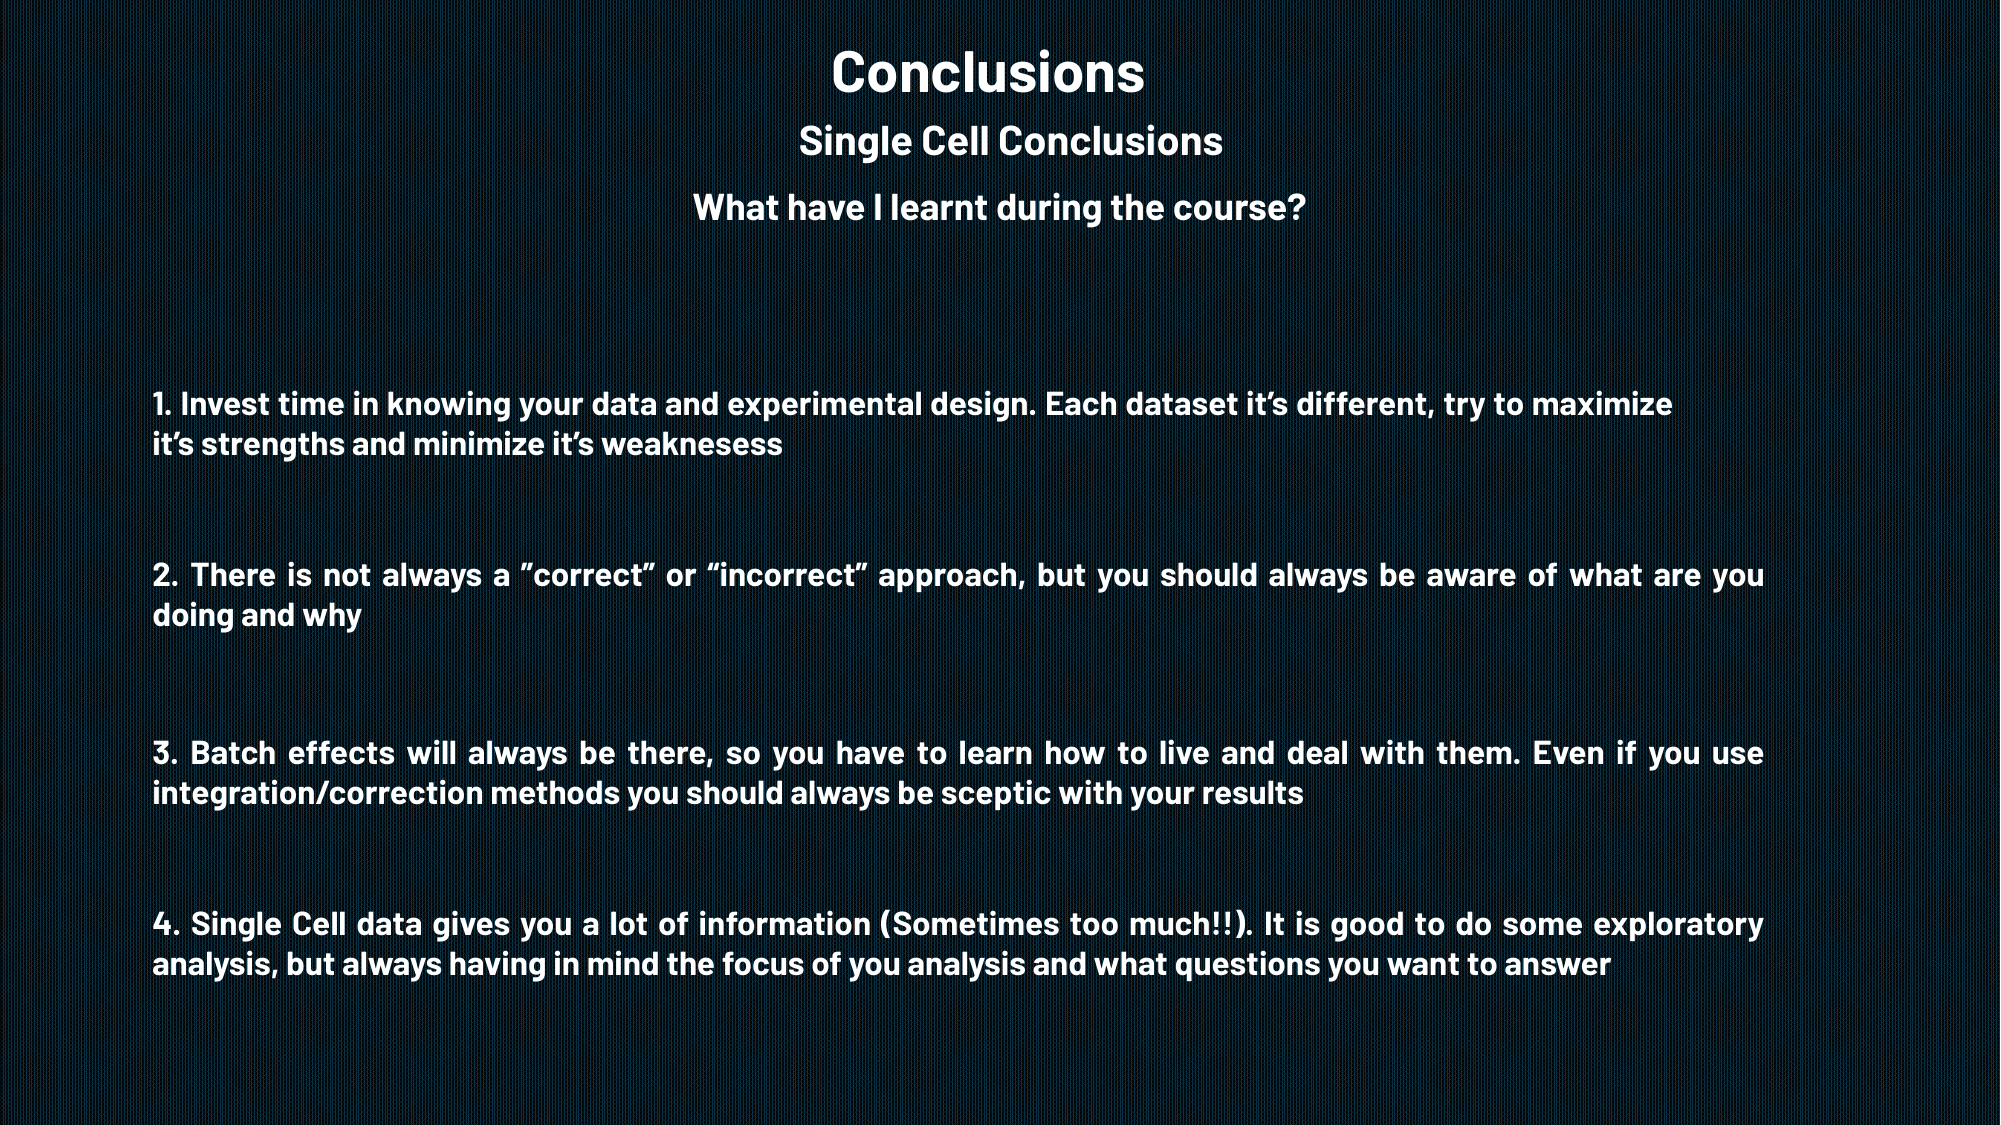

# Conclusions
Single Cell Conclusions
What have I learnt during the course?
1. Invest time in knowing your data and experimental design. Each dataset it’s different, try to maximize it’s strengths and minimize it’s weaknesess
2. There is not always a ”correct” or “incorrect” approach, but you should always be aware of what are you doing and why
3. Batch effects will always be there, so you have to learn how to live and deal with them. Even if you use integration/correction methods you should always be sceptic with your results
4. Single Cell data gives you a lot of information (Sometimes too much!!). It is good to do some exploratory analysis, but always having in mind the focus of you analysis and what questions you want to answer